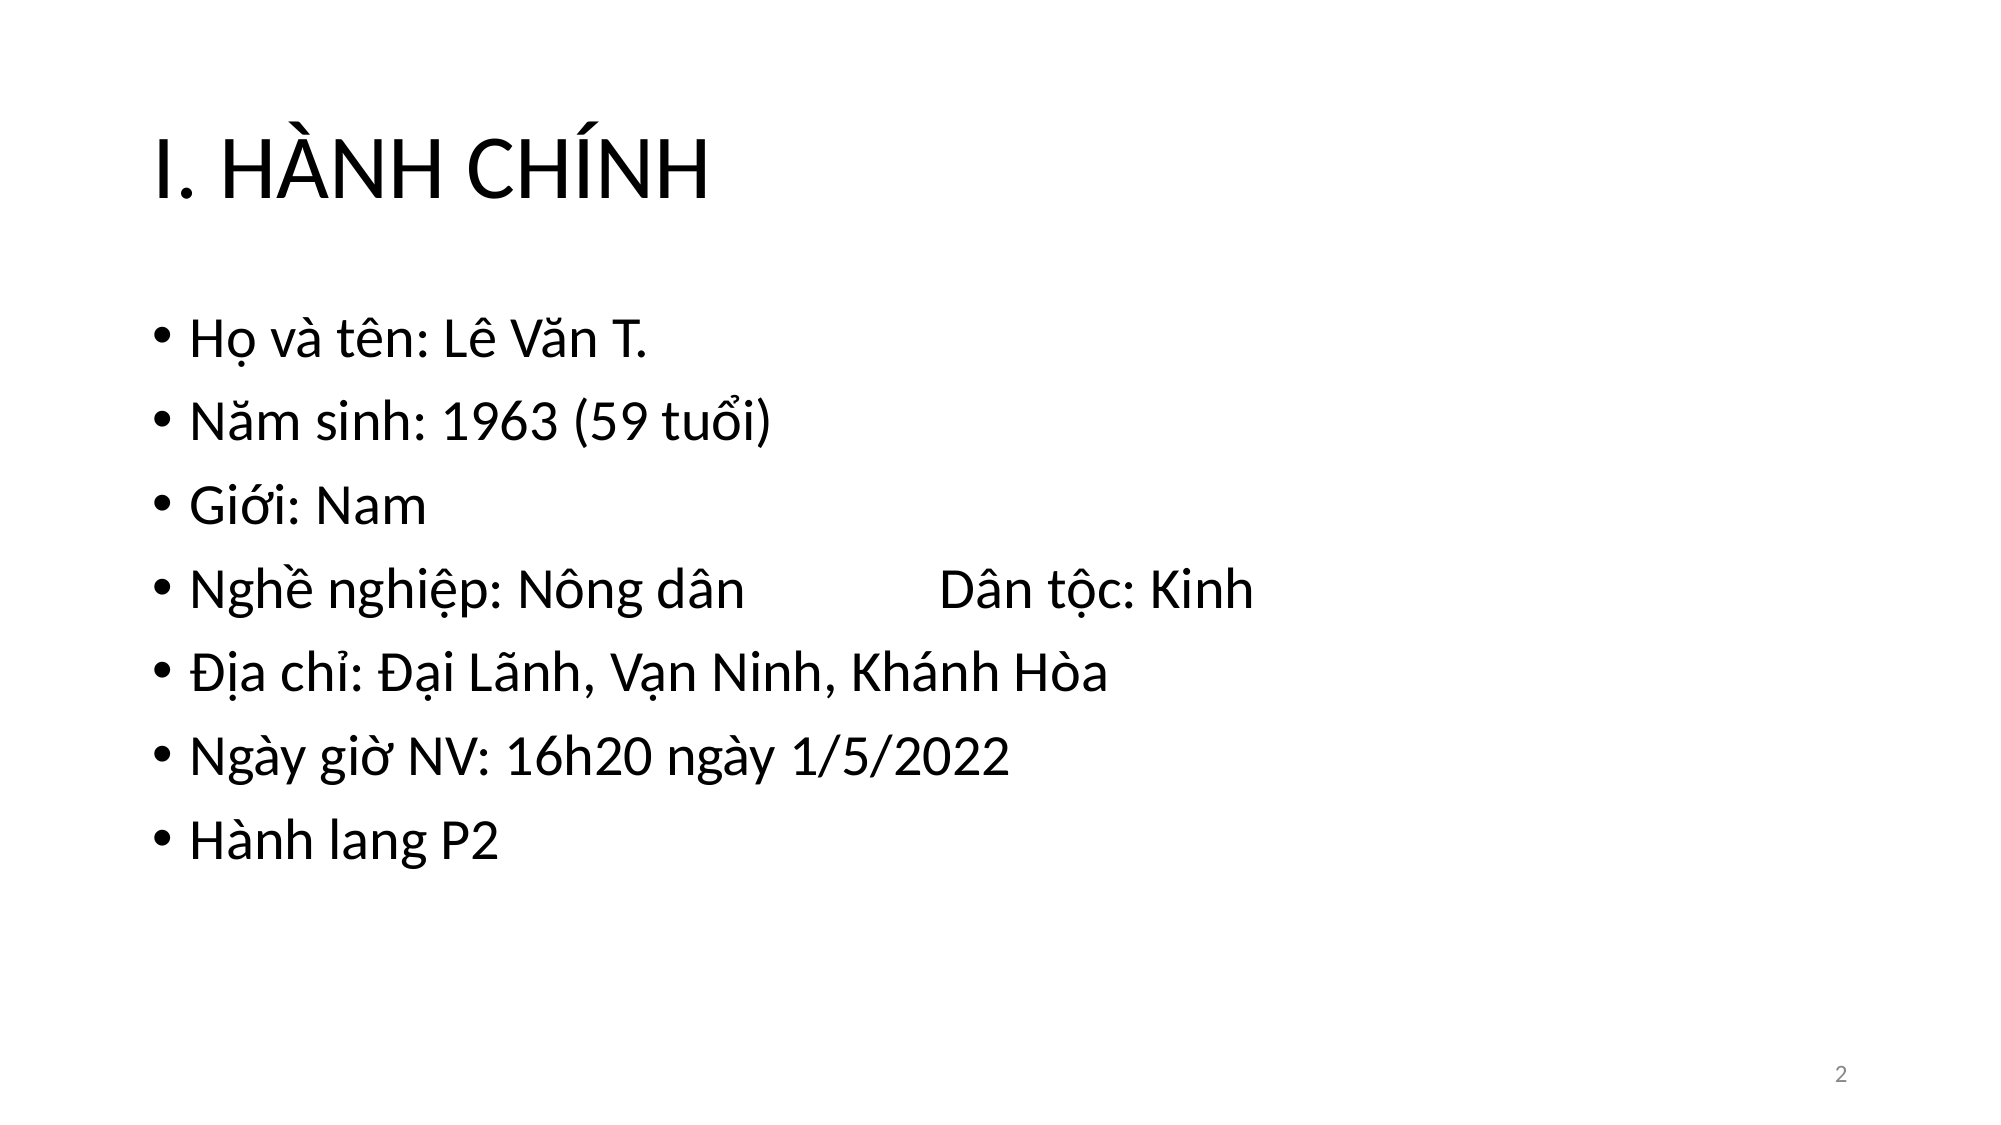

# I. HÀNH CHÍNH
Họ và tên: Lê Văn T.
Năm sinh: 1963 (59 tuổi)
Giới: Nam
Nghề nghiệp: Nông dân		Dân tộc: Kinh
Địa chỉ: Đại Lãnh, Vạn Ninh, Khánh Hòa
Ngày giờ NV: 16h20 ngày 1/5/2022
Hành lang P2

2